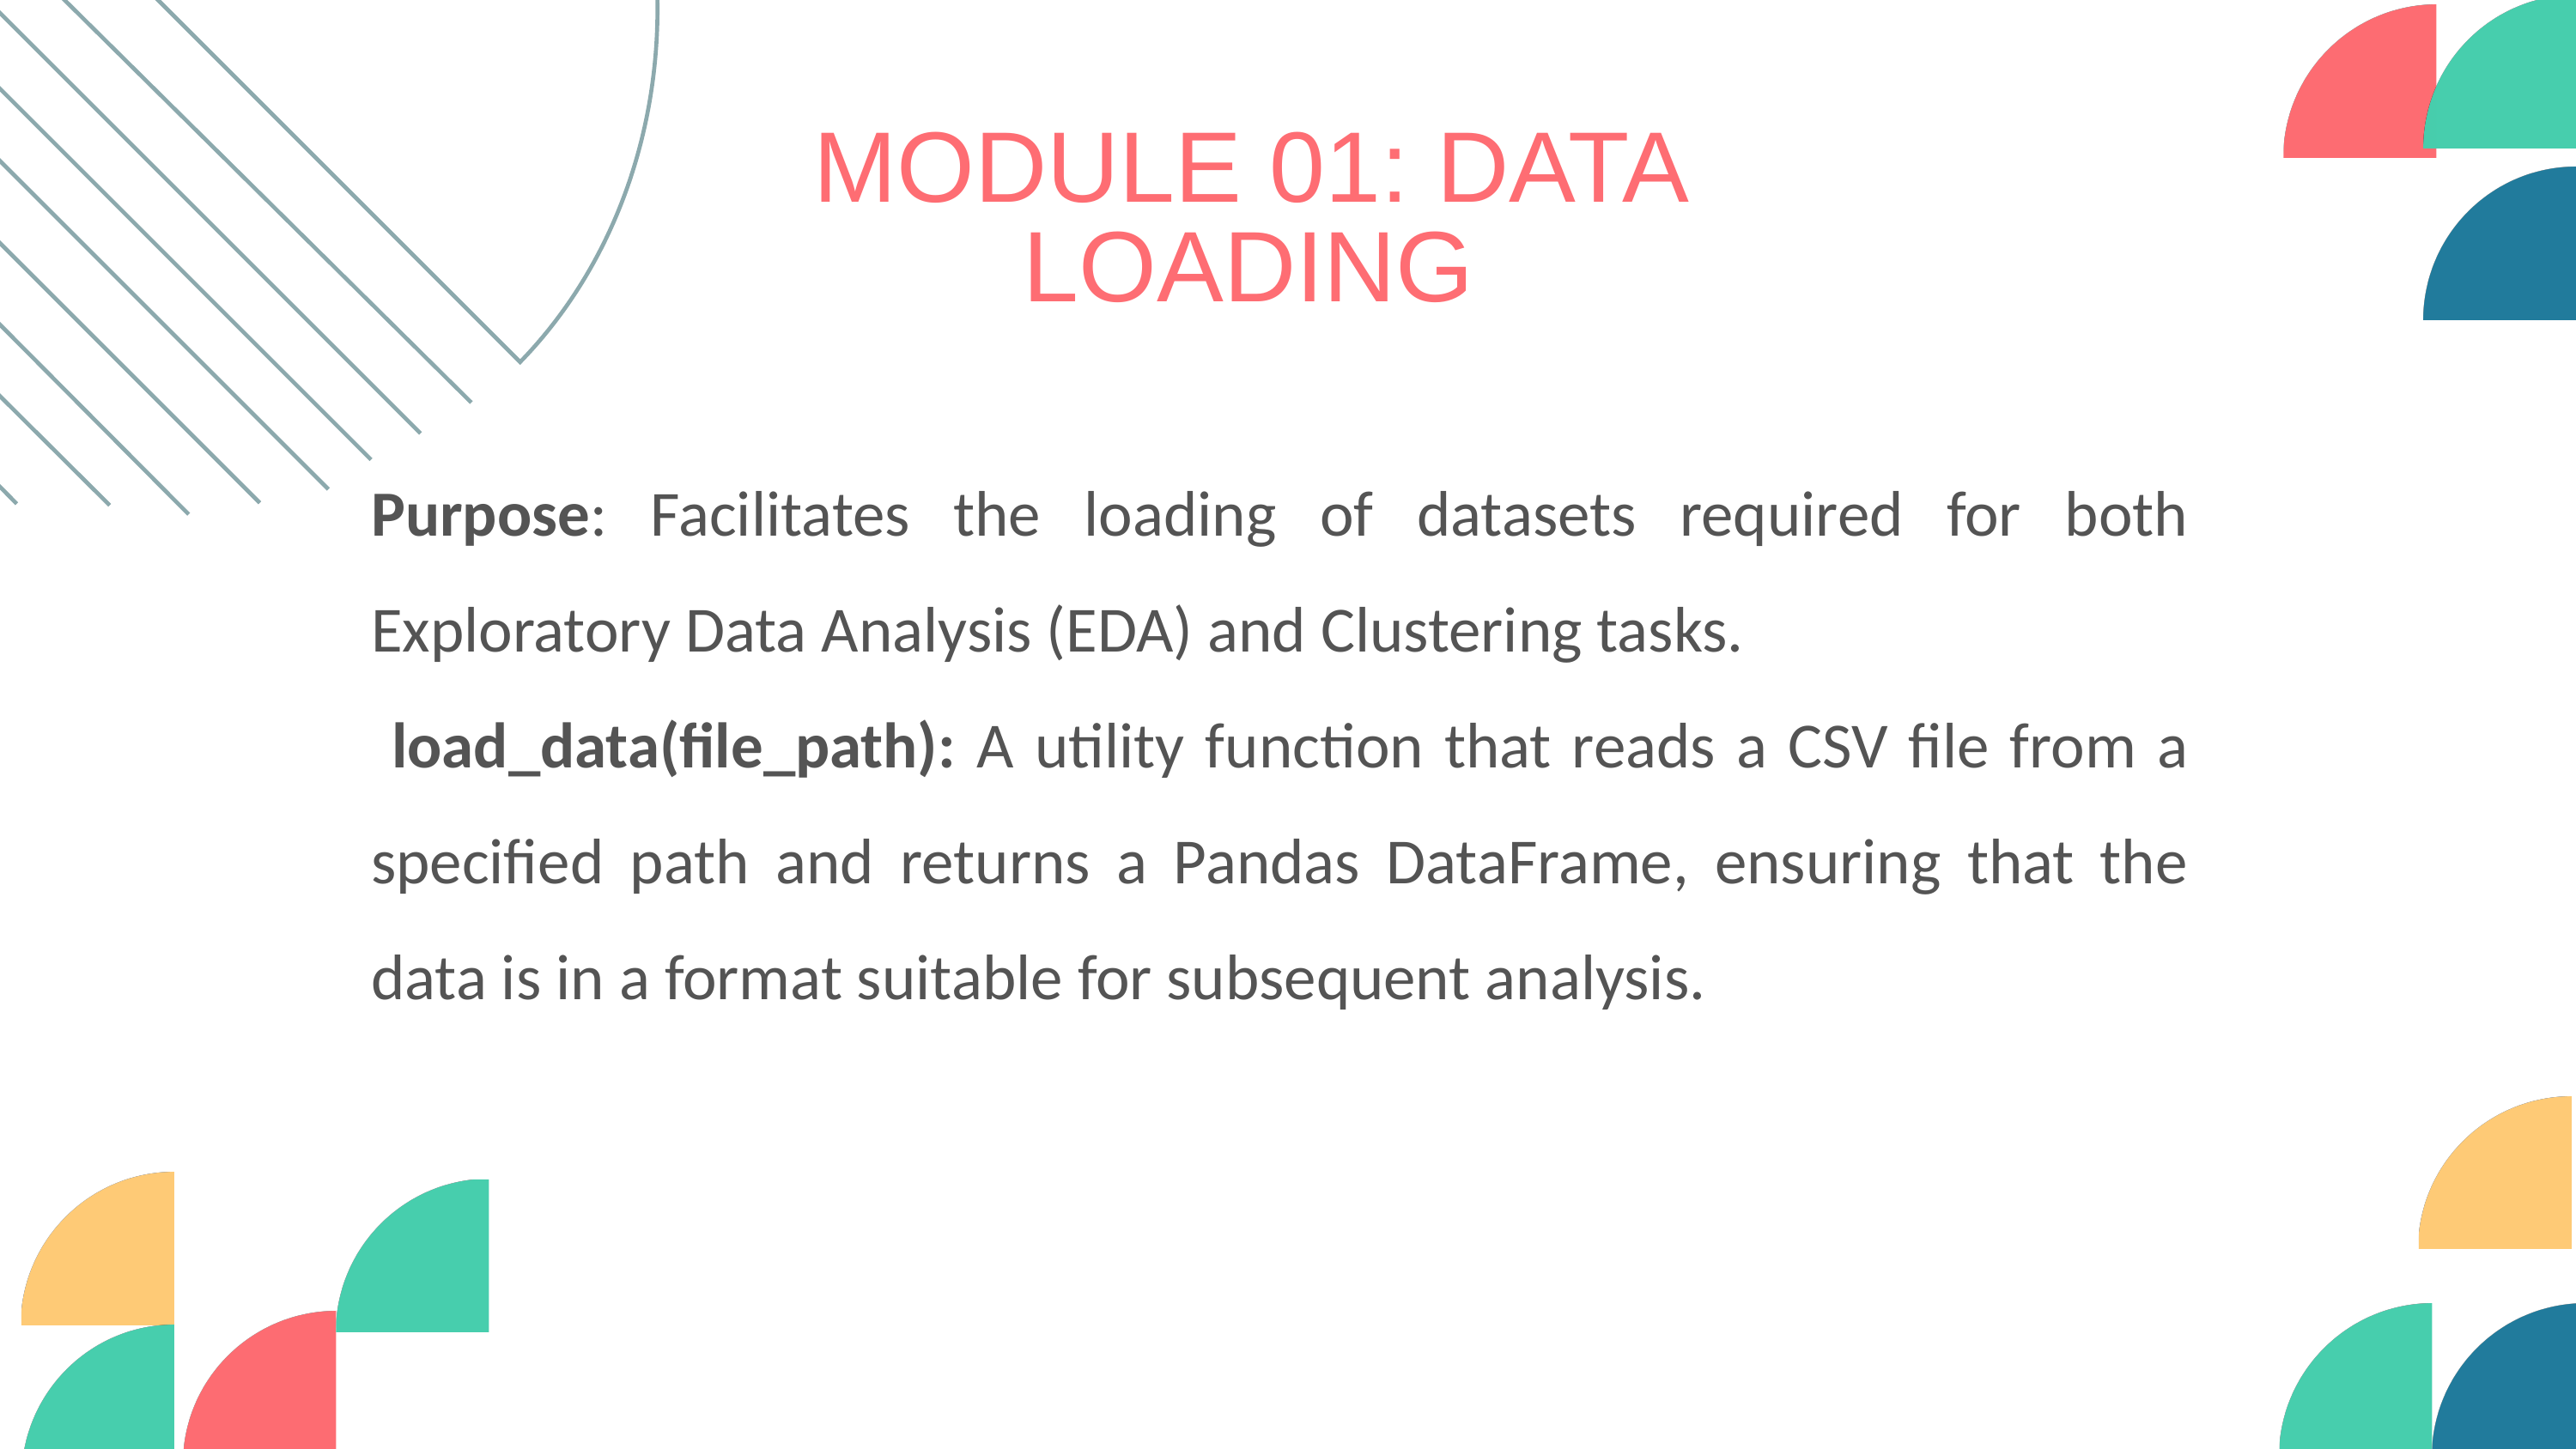

MODULE 01: DATA LOADING

Purpose: Facilitates the loading of datasets required for both Exploratory Data Analysis (EDA) and Clustering tasks.
 load_data(file_path): A utility function that reads a CSV file from a specified path and returns a Pandas DataFrame, ensuring that the data is in a format suitable for subsequent analysis.